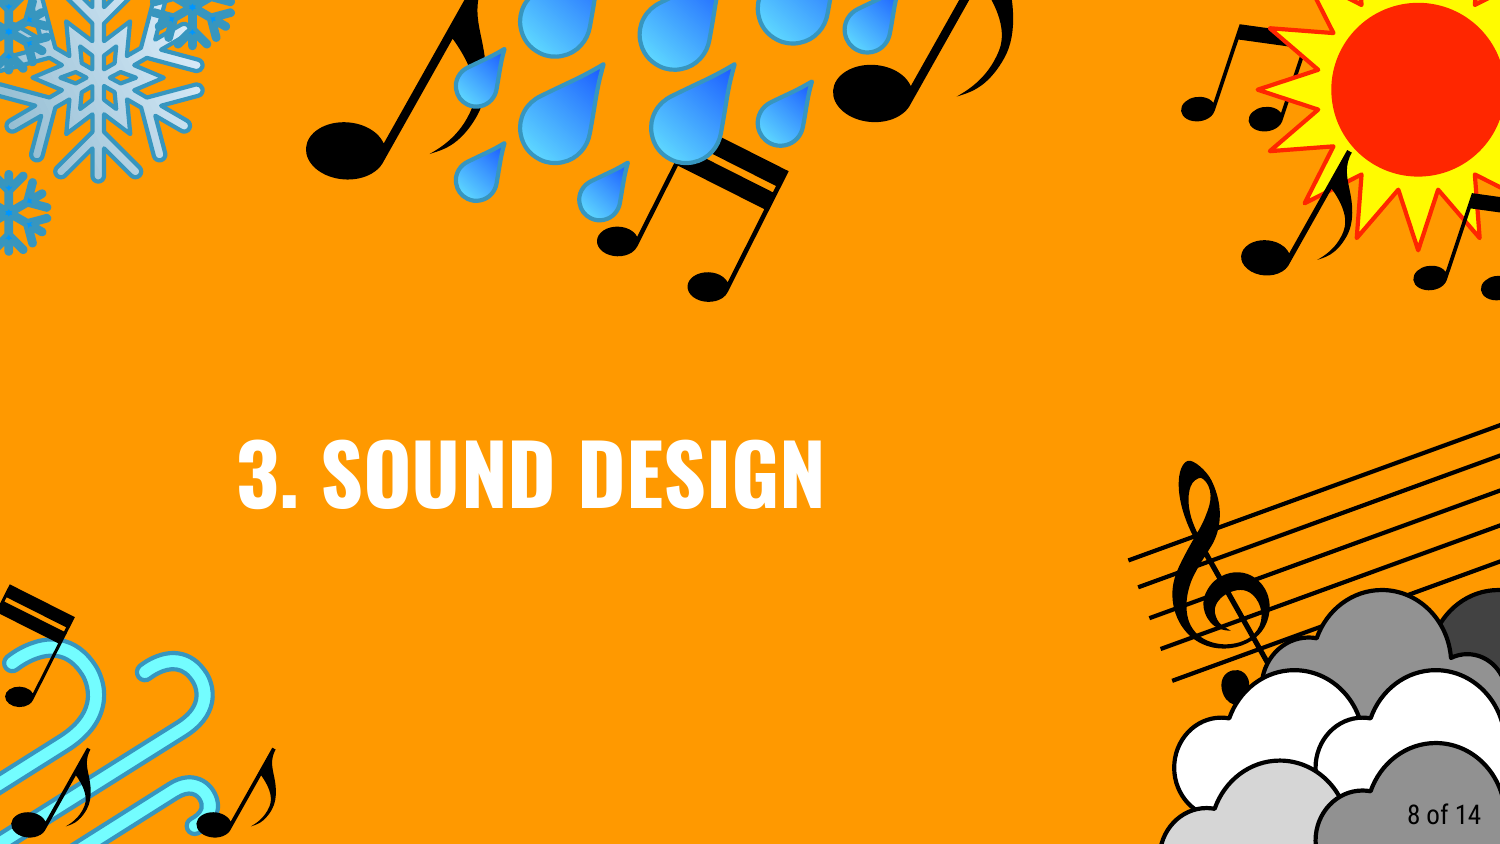

# 3. SOUND DESIGN
8 of 14